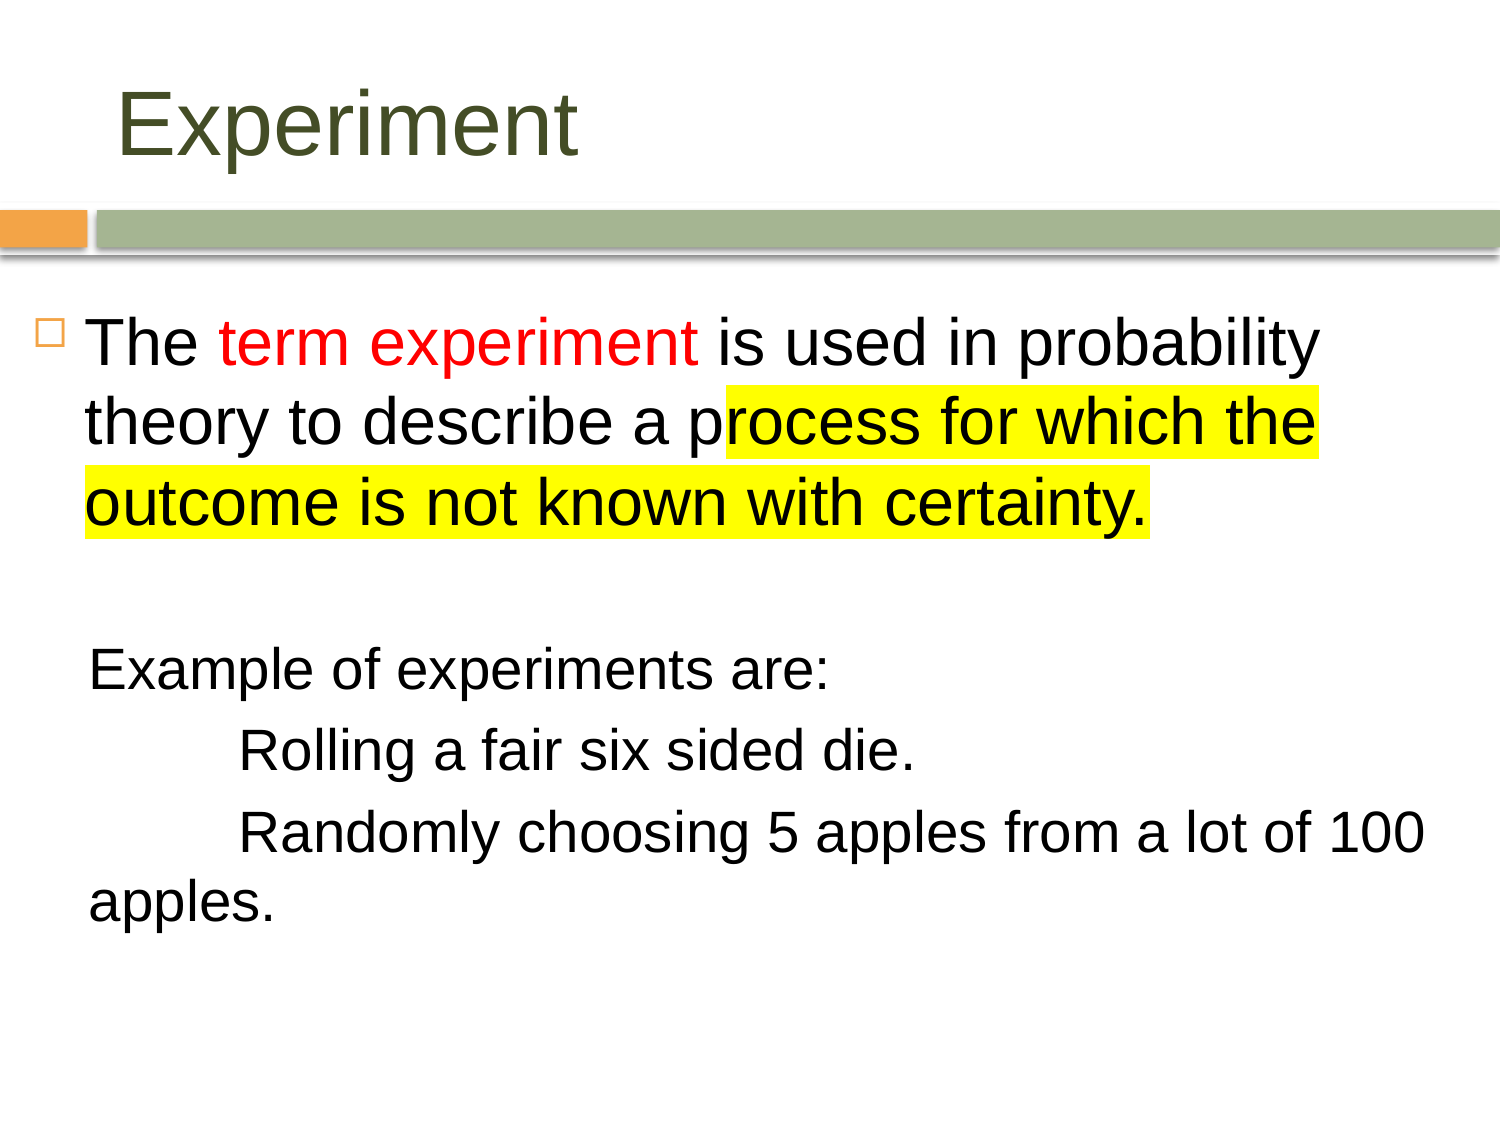

# Experiment
The term experiment is used in probability theory to describe a process for which the outcome is not known with certainty.

Example of experiments are:
	Rolling a fair six sided die.
	Randomly choosing 5 apples from a lot of 100 apples.